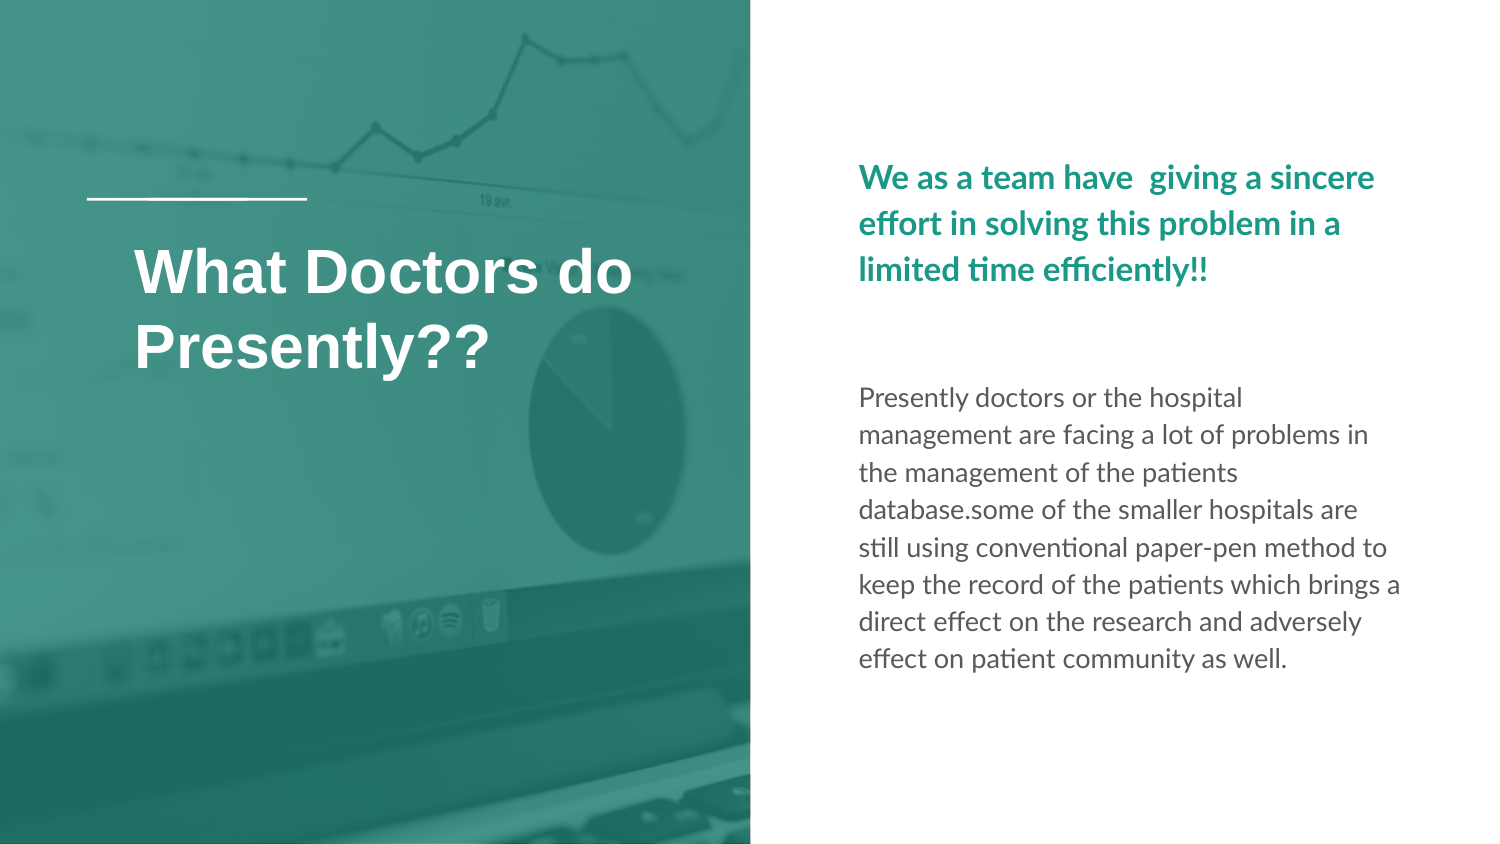

We as a team have  giving a sincere effort in solving this problem in a limited time efficiently!!

Presently doctors or the hospital management are facing a lot of problems in the management of the patients database.some of the smaller hospitals are still using conventional paper-pen method to keep the record of the patients which brings a direct effect on the research and adversely effect on patient community as well.

# What Doctors do Presently??